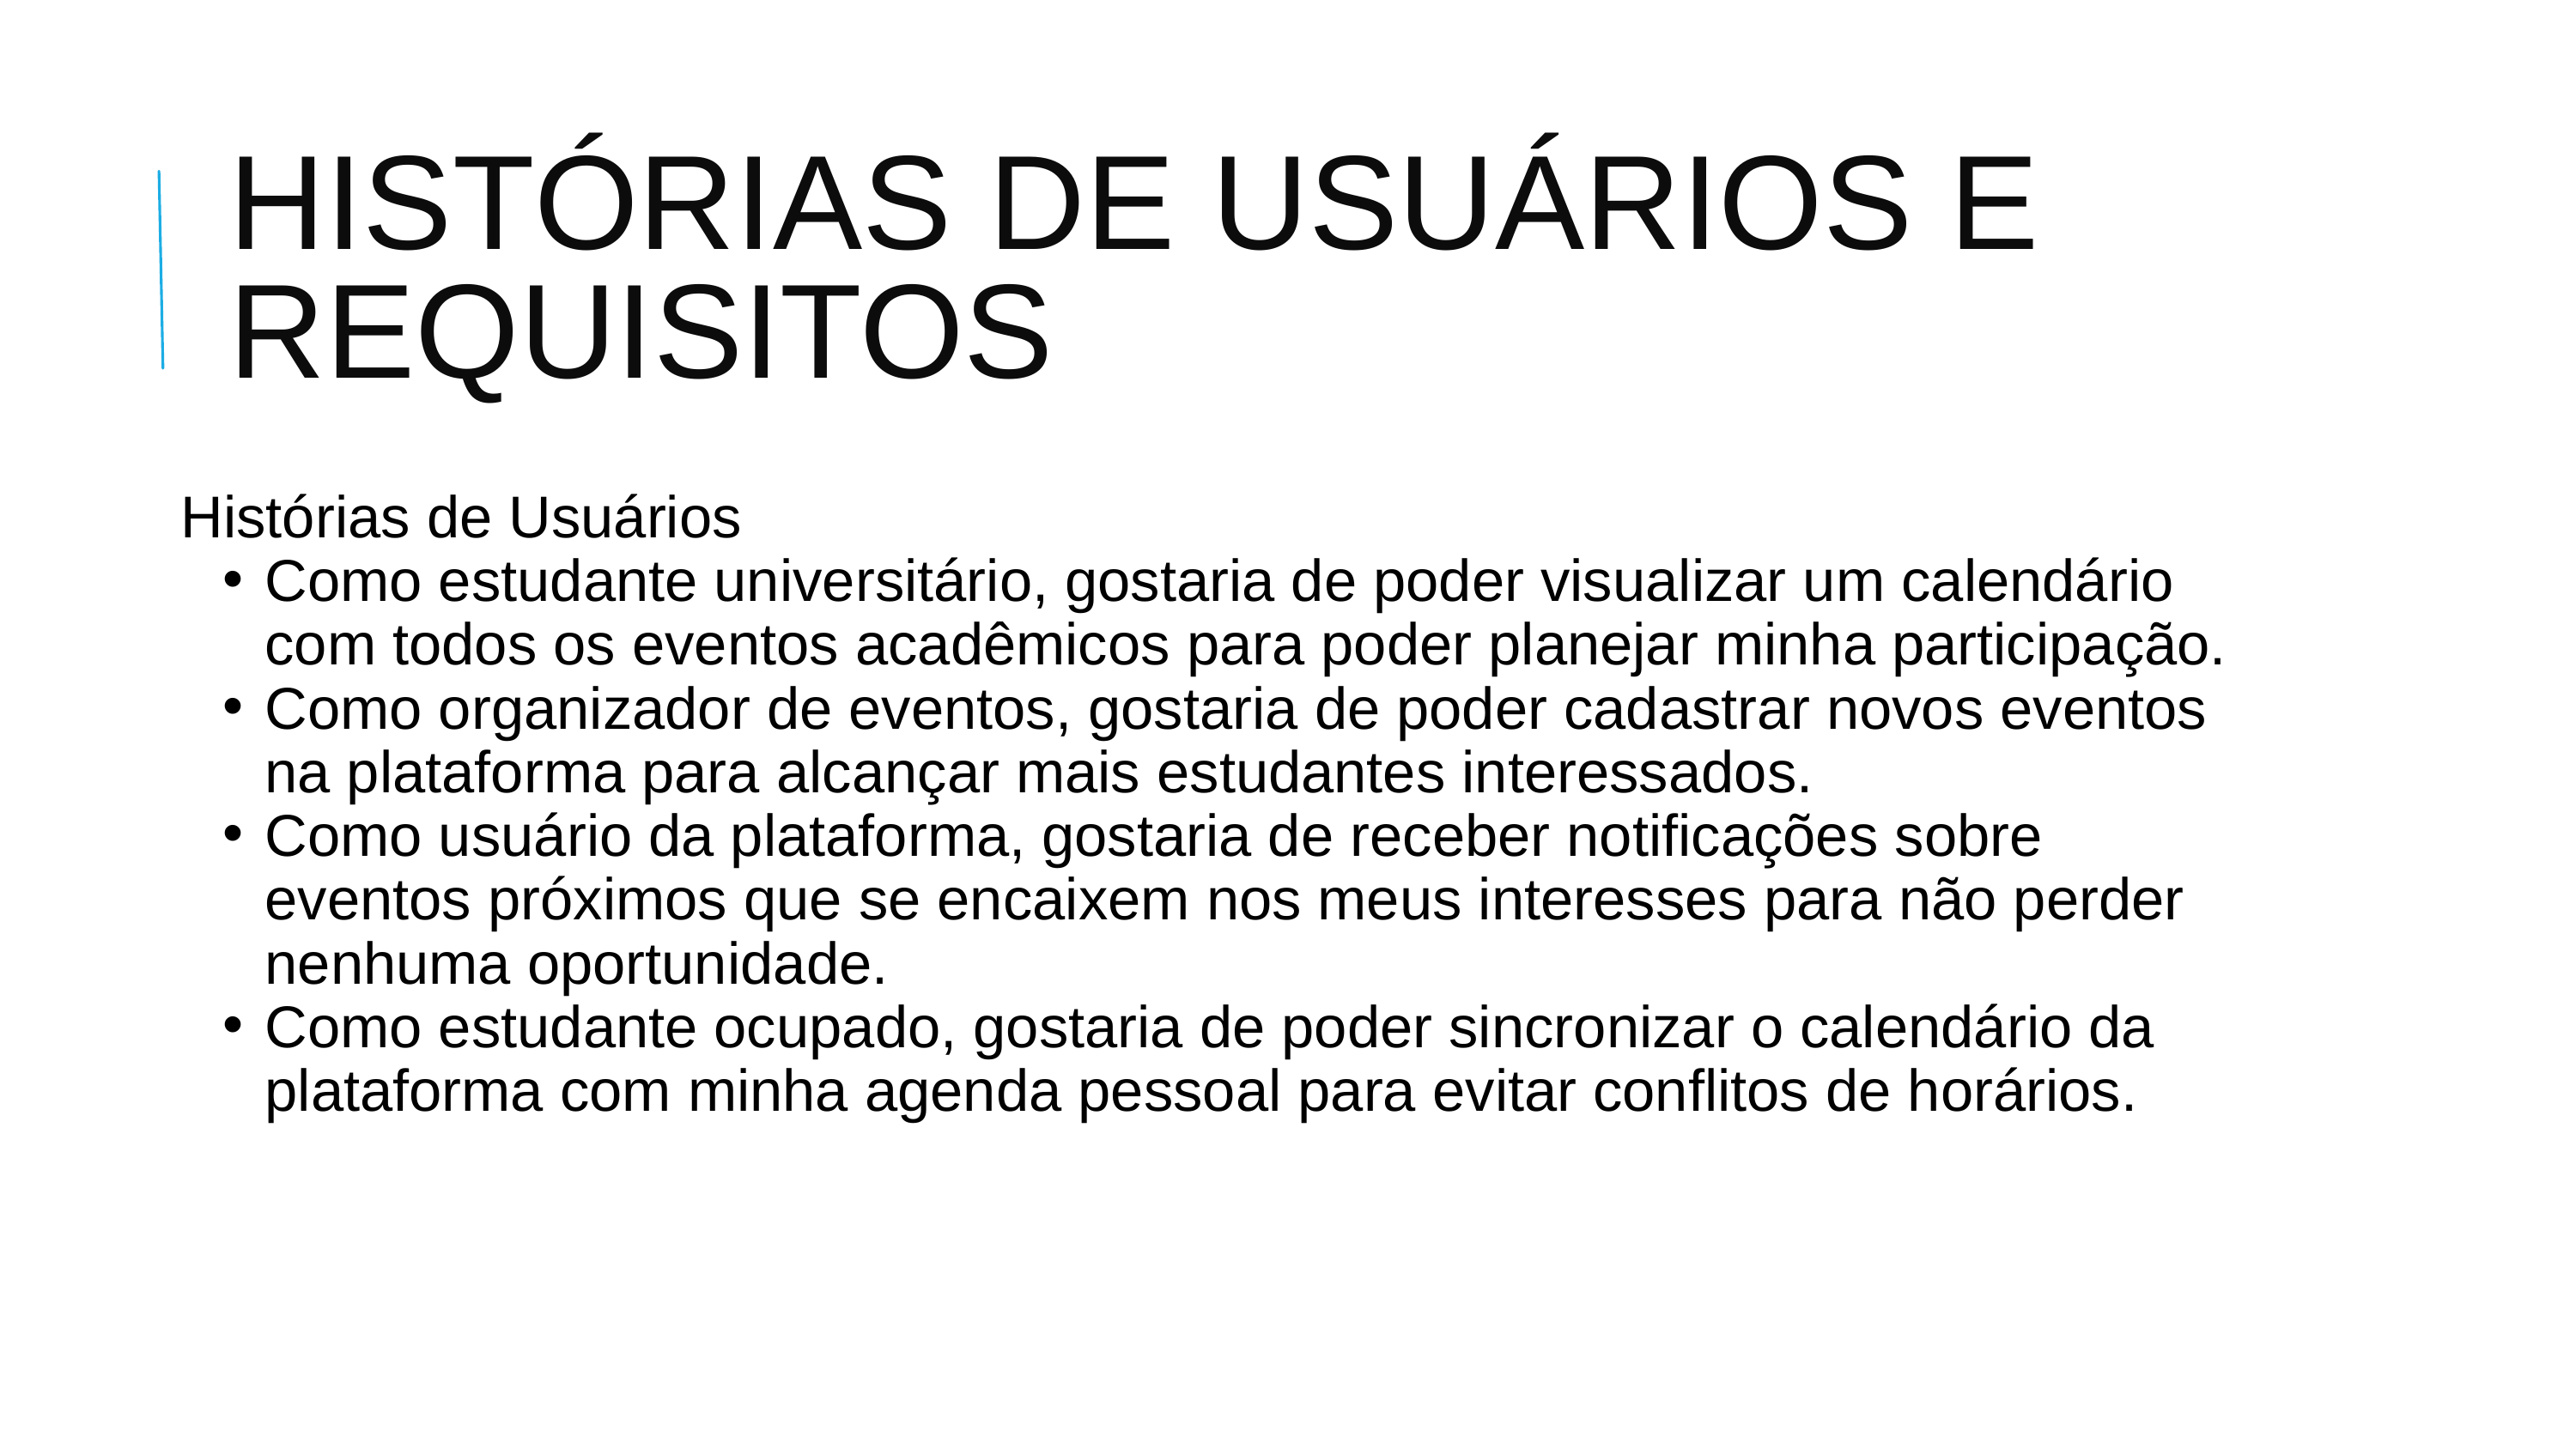

HISTÓRIAS DE USUÁRIOS E REQUISITOS

Histórias de Usuários
Como estudante universitário, gostaria de poder visualizar um calendário com todos os eventos acadêmicos para poder planejar minha participação.
Como organizador de eventos, gostaria de poder cadastrar novos eventos na plataforma para alcançar mais estudantes interessados.
Como usuário da plataforma, gostaria de receber notificações sobre eventos próximos que se encaixem nos meus interesses para não perder nenhuma oportunidade.
Como estudante ocupado, gostaria de poder sincronizar o calendário da plataforma com minha agenda pessoal para evitar conflitos de horários.